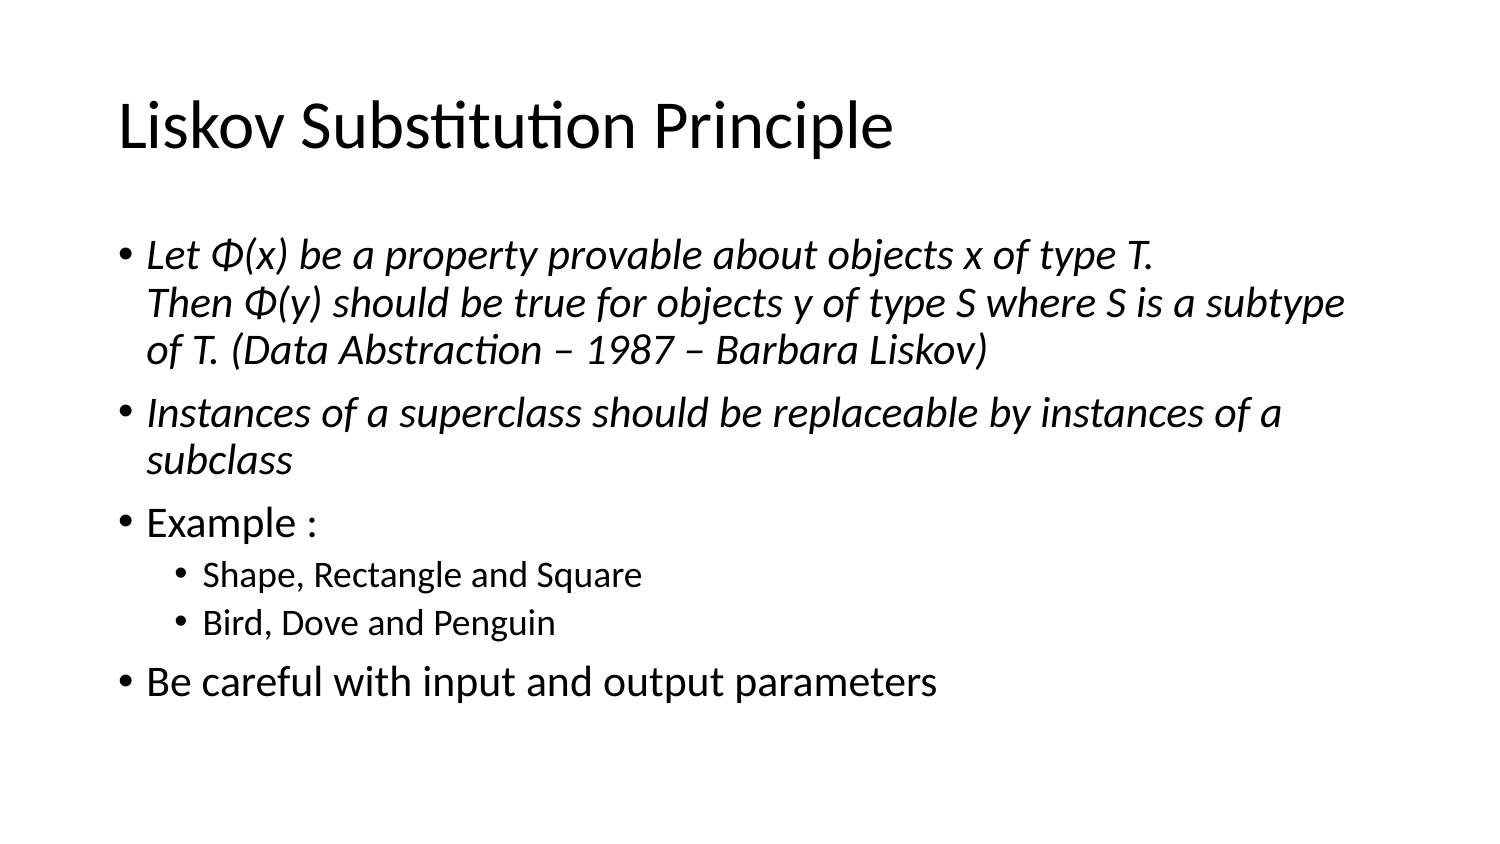

# Liskov Substitution Principle
Let Φ(x) be a property provable about objects x of type T. Then Φ(y) should be true for objects y of type S where S is a subtype of T. (Data Abstraction – 1987 – Barbara Liskov)
Instances of a superclass should be replaceable by instances of a subclass
Example :
Shape, Rectangle and Square
Bird, Dove and Penguin
Be careful with input and output parameters